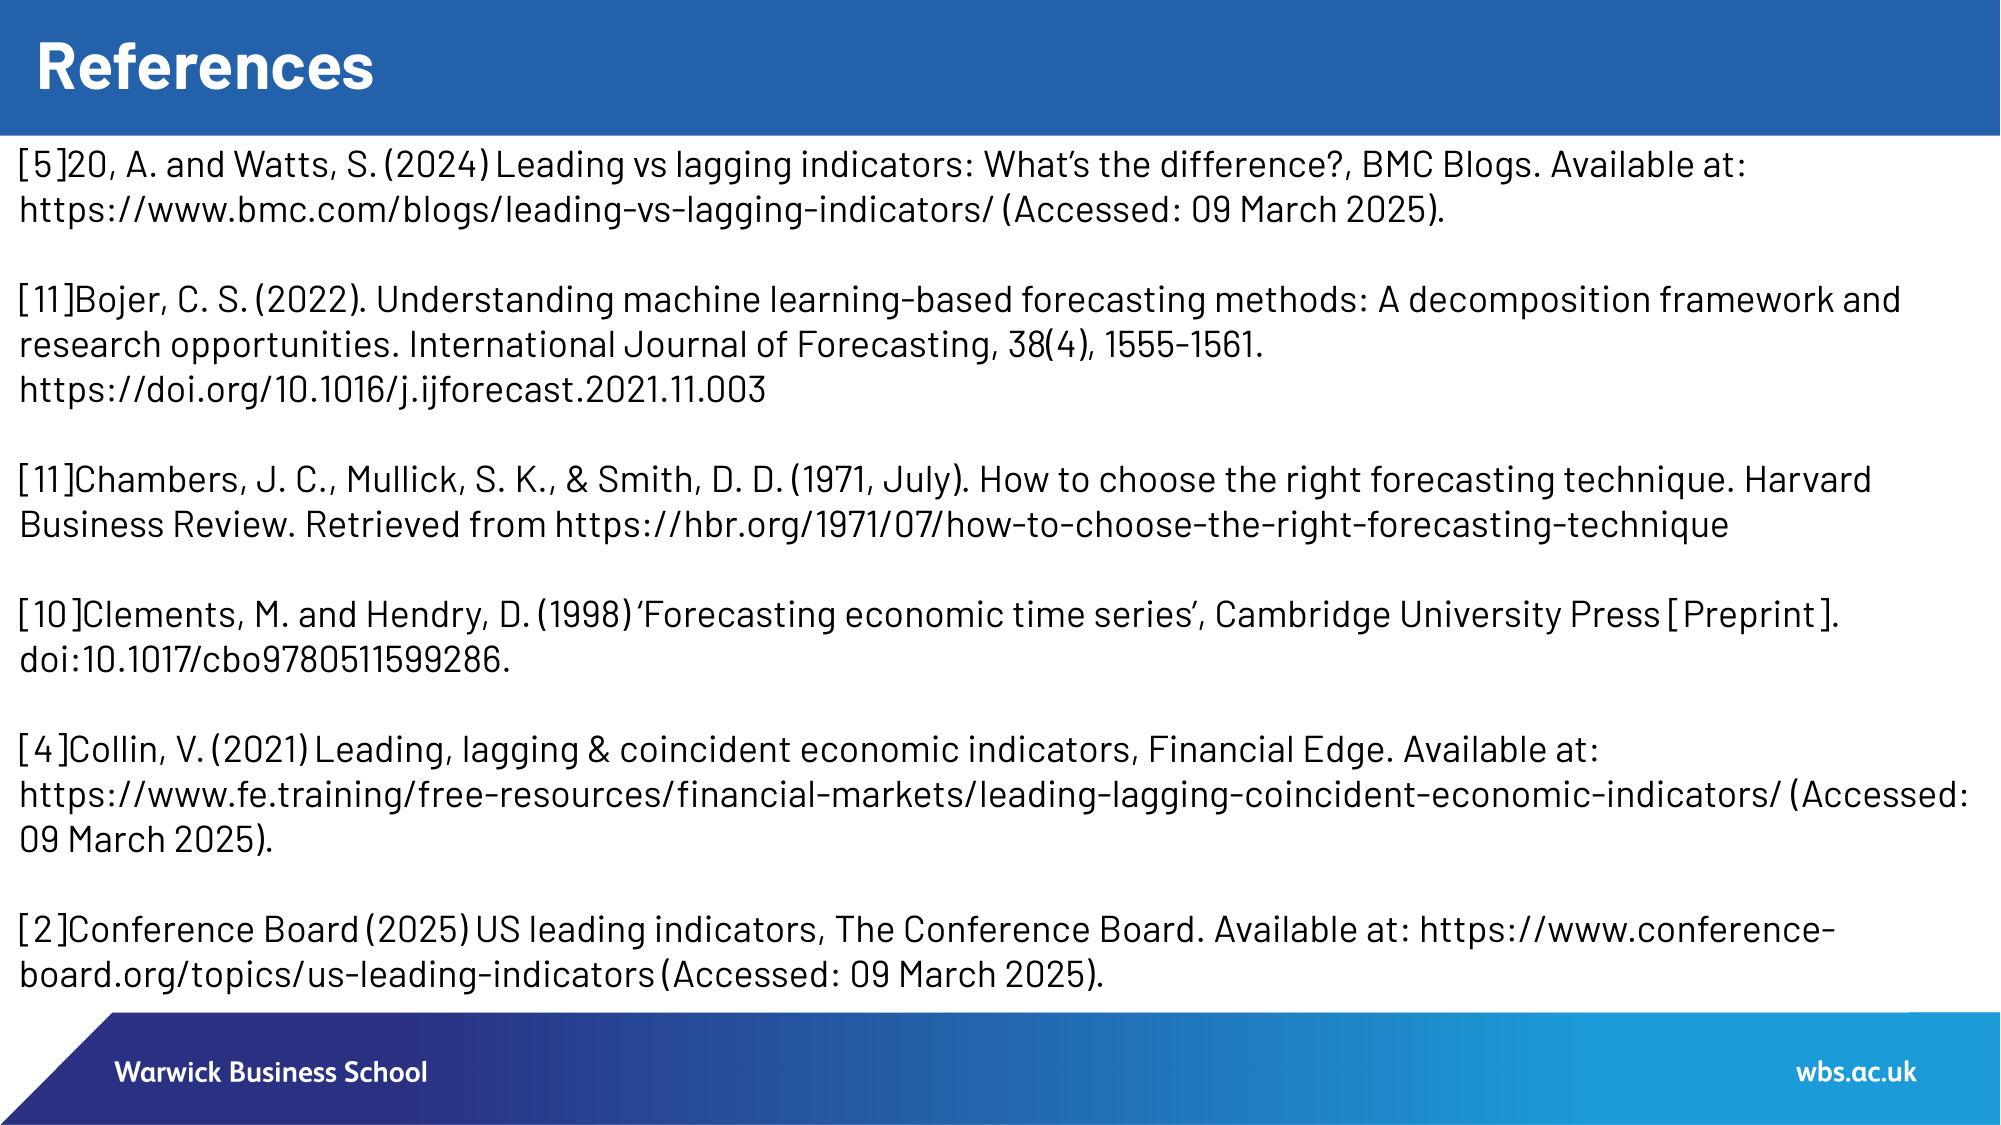

References

[5]20, A. and Watts, S. (2024) Leading vs lagging indicators: What’s the difference?, BMC Blogs. Available at: https://www.bmc.com/blogs/leading-vs-lagging-indicators/ (Accessed: 09 March 2025). ​
[11]Bojer, C. S. (2022). Understanding machine learning-based forecasting methods: A decomposition framework and research opportunities. International Journal of Forecasting, 38(4), 1555-1561. https://doi.org/10.1016/j.ijforecast.2021.11.003​
[11]Chambers, J. C., Mullick, S. K., & Smith, D. D. (1971, July). How to choose the right forecasting technique. Harvard Business Review. Retrieved from https://hbr.org/1971/07/how-to-choose-the-right-forecasting-technique​
[10]Clements, M. and Hendry, D. (1998) ‘Forecasting economic time series’, Cambridge University Press [Preprint]. doi:10.1017/cbo9780511599286. ​
[4]Collin, V. (2021) Leading, lagging & coincident economic indicators, Financial Edge. Available at: https://www.fe.training/free-resources/financial-markets/leading-lagging-coincident-economic-indicators/ (Accessed: 09 March 2025). ​
[2]Conference Board (2025) US leading indicators, The Conference Board. Available at: https://www.conference-board.org/topics/us-leading-indicators (Accessed: 09 March 2025). ​